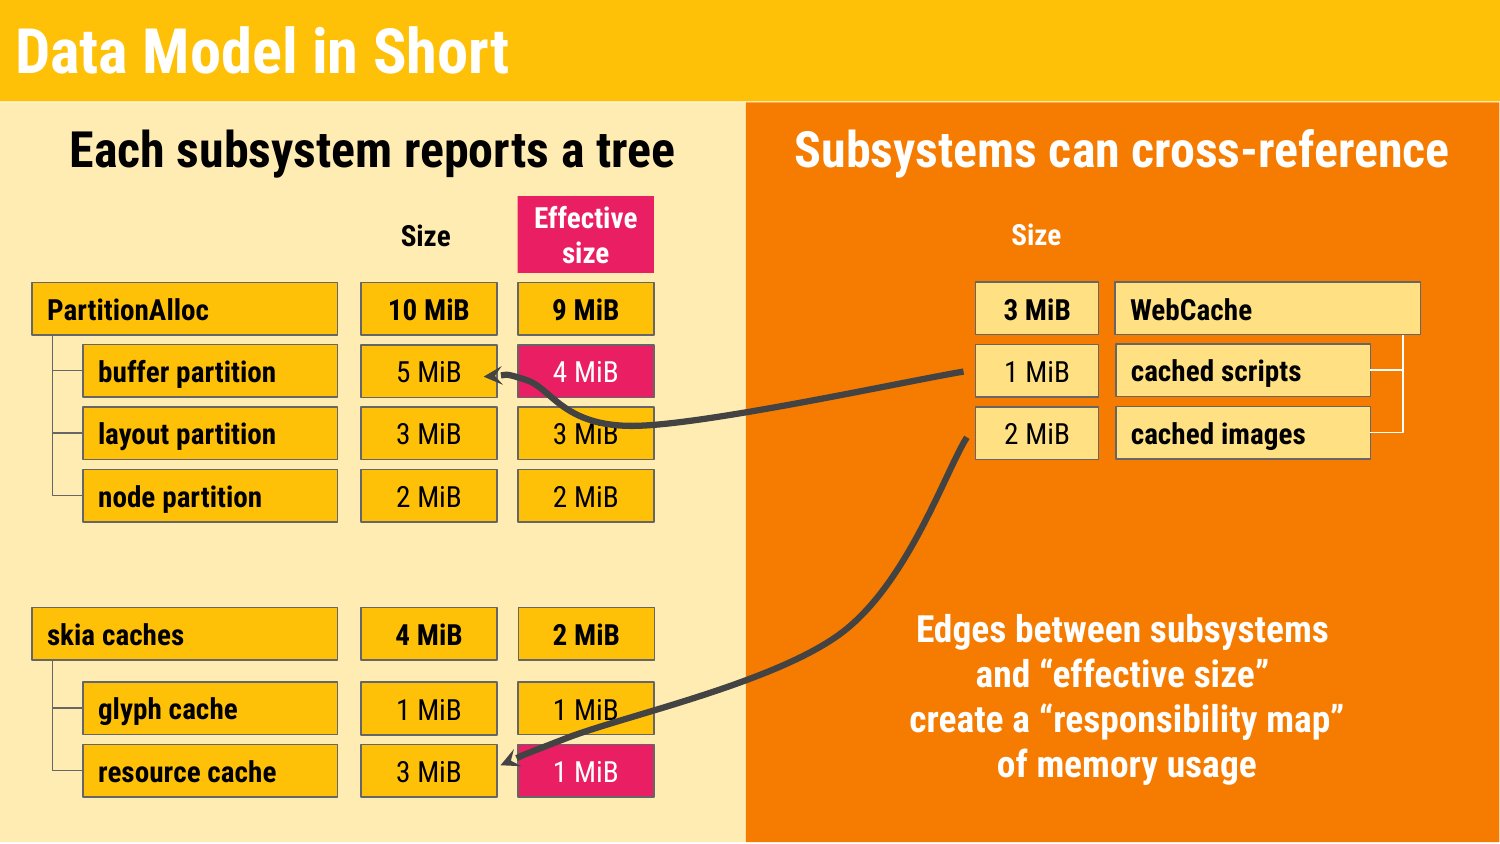

# Data Model in Short
Each subsystem reports a tree
Subsystems can cross-reference
Effective size
Size
3 MiB
WebCache
cached scripts
1 MiB
cached images
2 MiB
Size
PartitionAlloc
10 MiB
9 MiB
buffer partition
5 MiB
4 MiB

layout partition
3 MiB
3 MiB

node partition
2 MiB
2 MiB
Edges between subsystems
and “effective size”
 create a “responsibility map”
 of memory usage
skia caches
4 MiB
2 MiB
glyph cache
1 MiB
1 MiB
resource cache
3 MiB
1 MiB